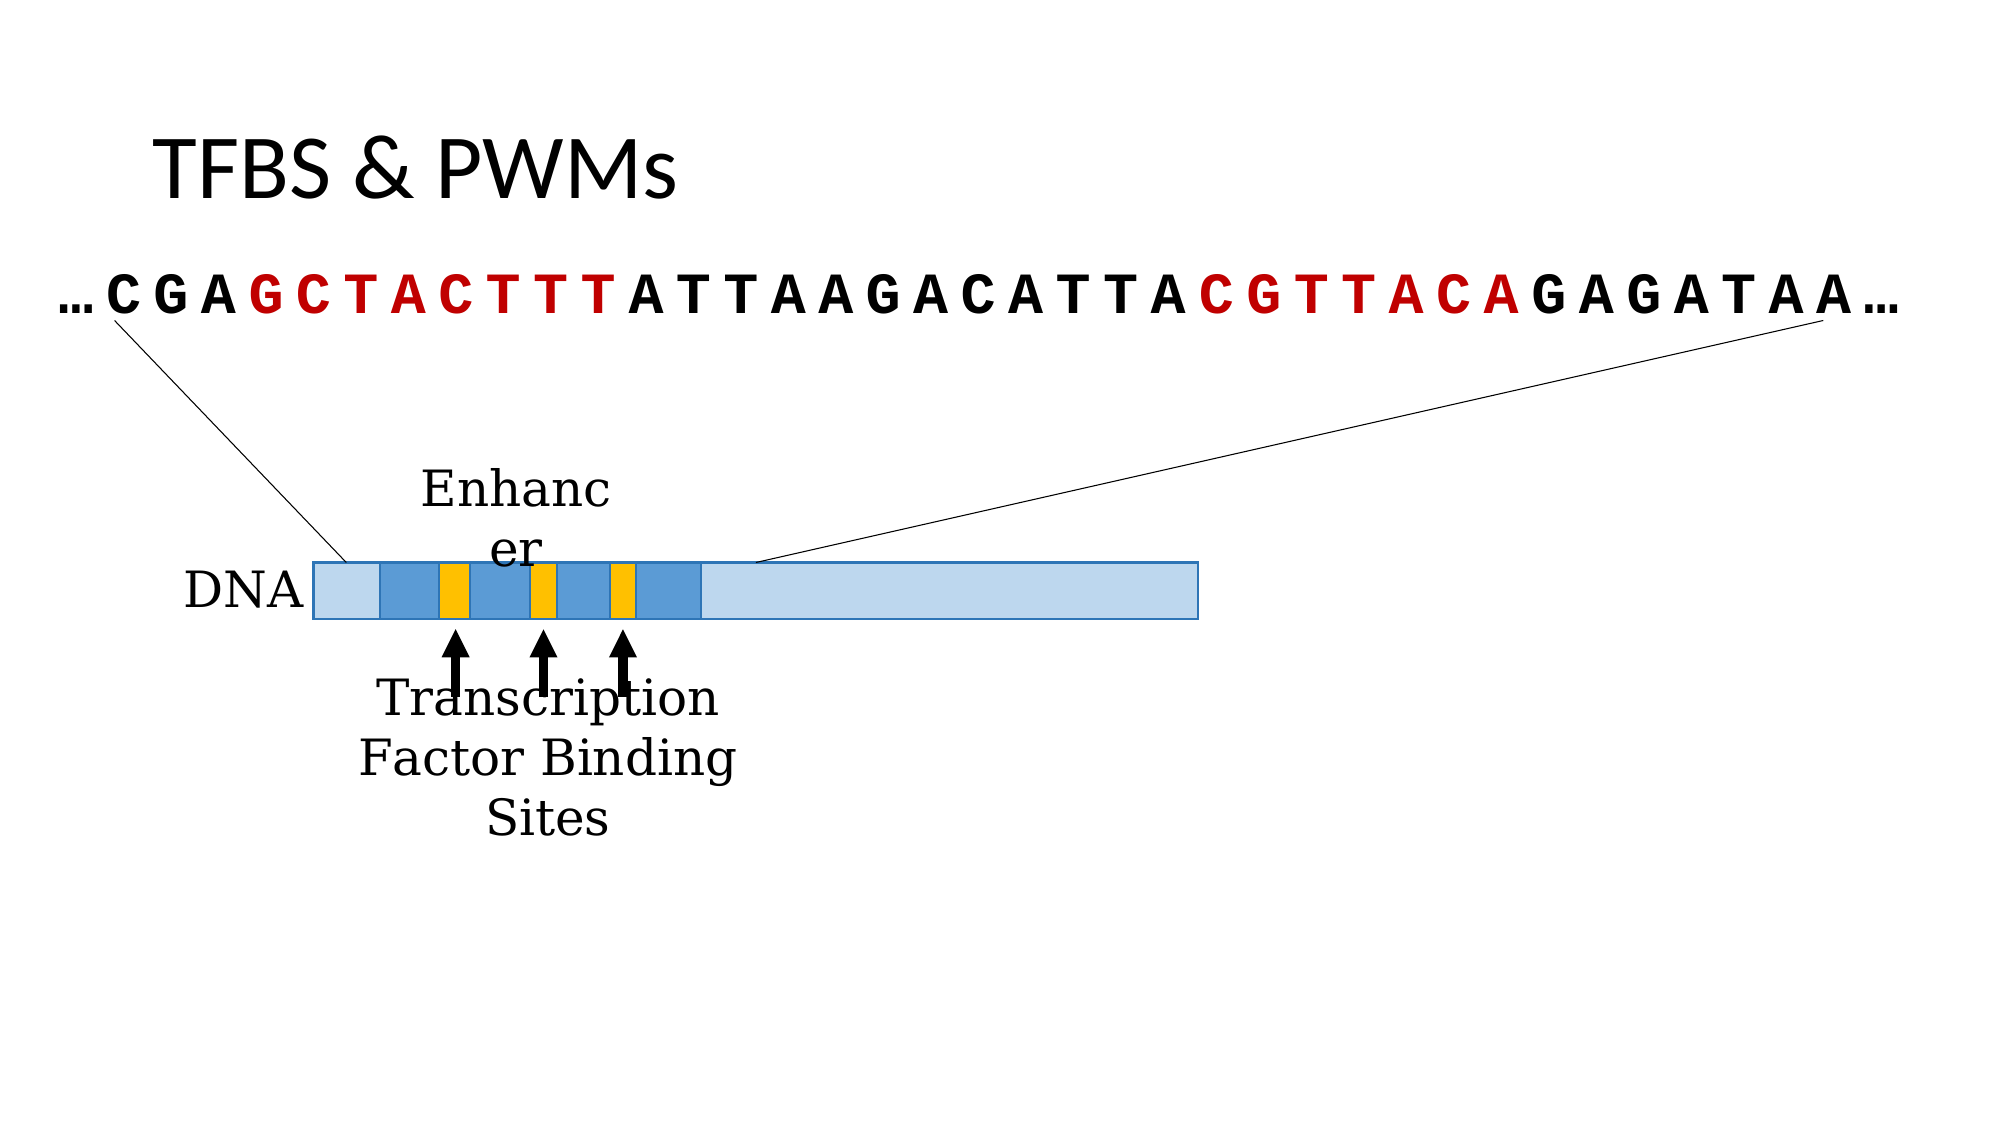

# TFBS & PWMs
…CGAGCTACTTTATTAAGACATTACGTTACAGAGATAA…
Enhancer
DNA

TF
TF
Transcription Factor Binding Sites